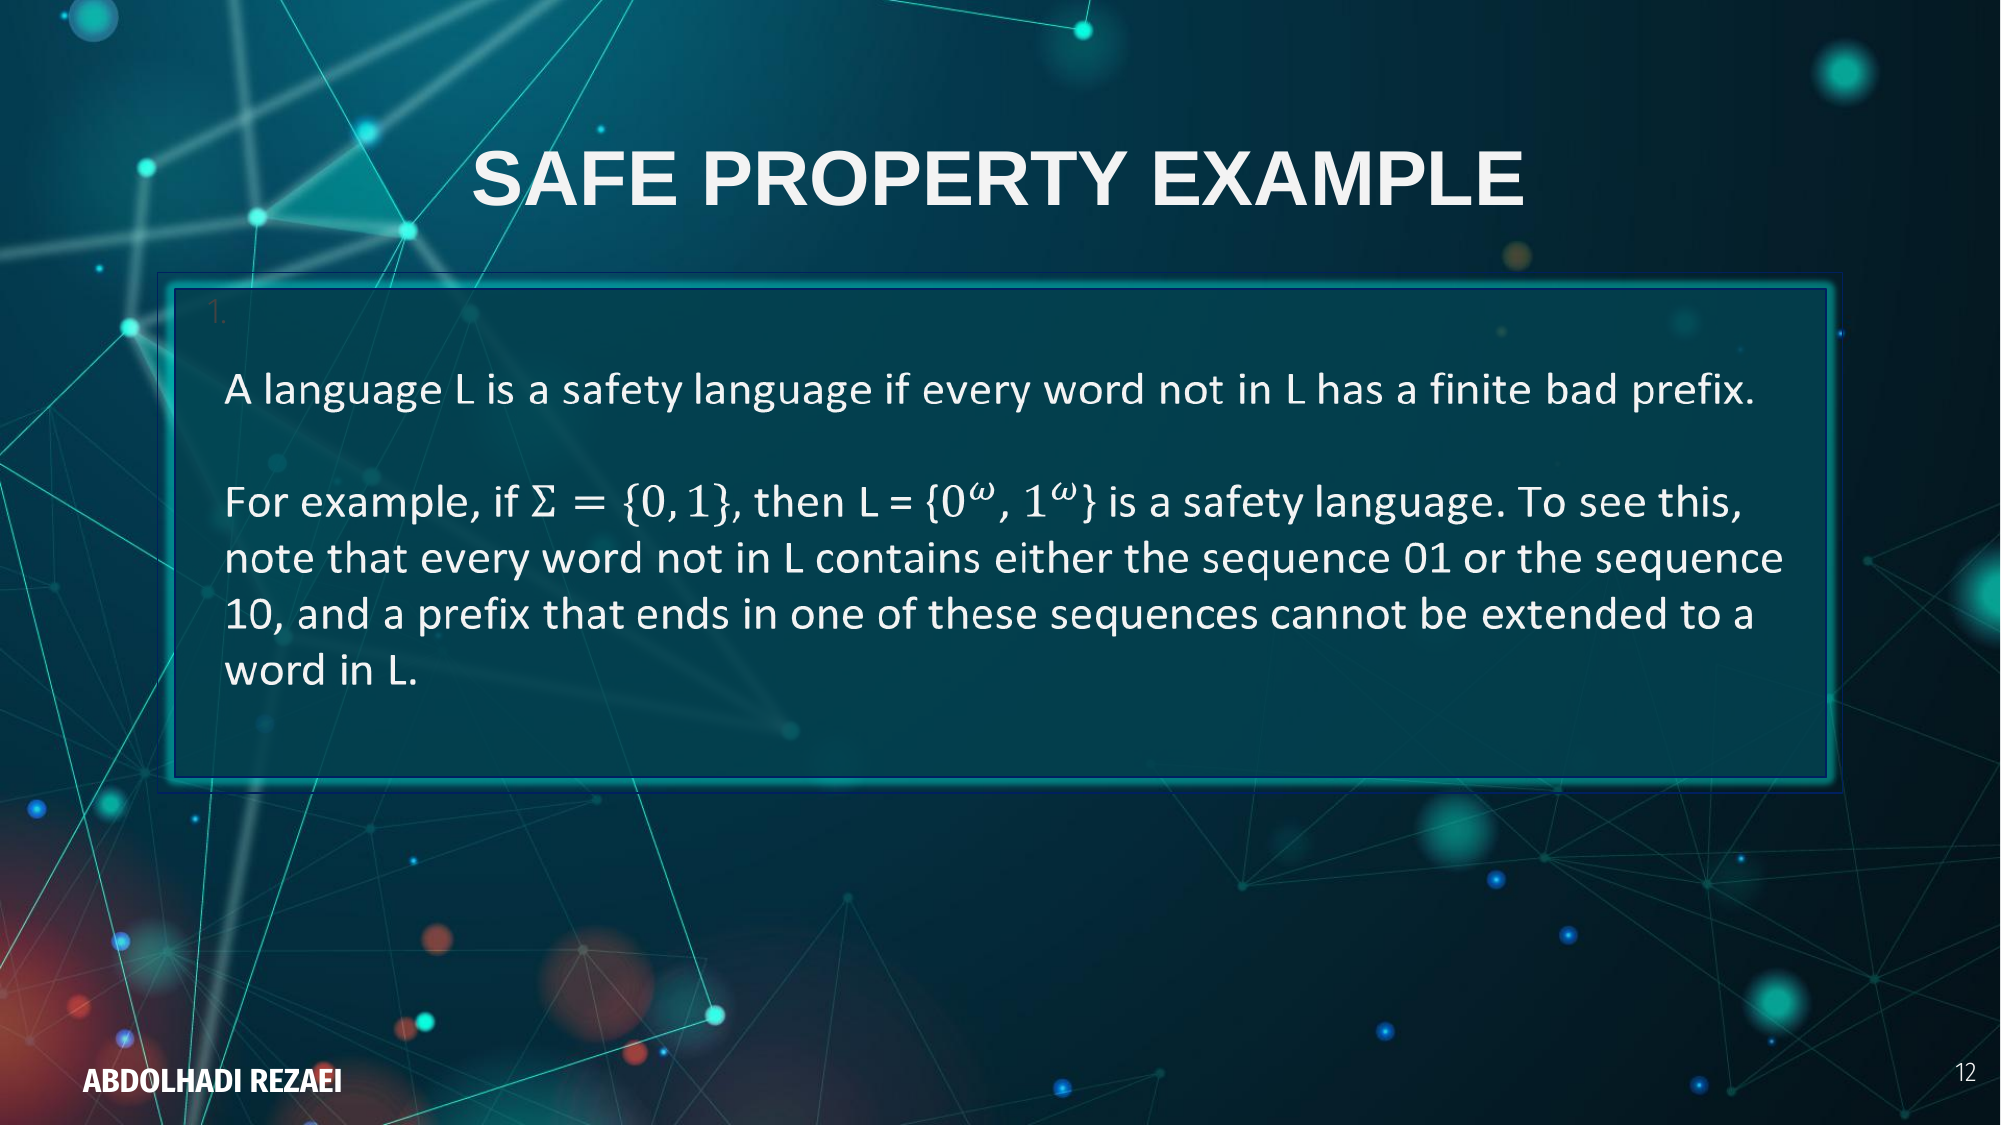

# SAFE PROPERTY EXAMPLE

12
ABDOLHADI REZAEI